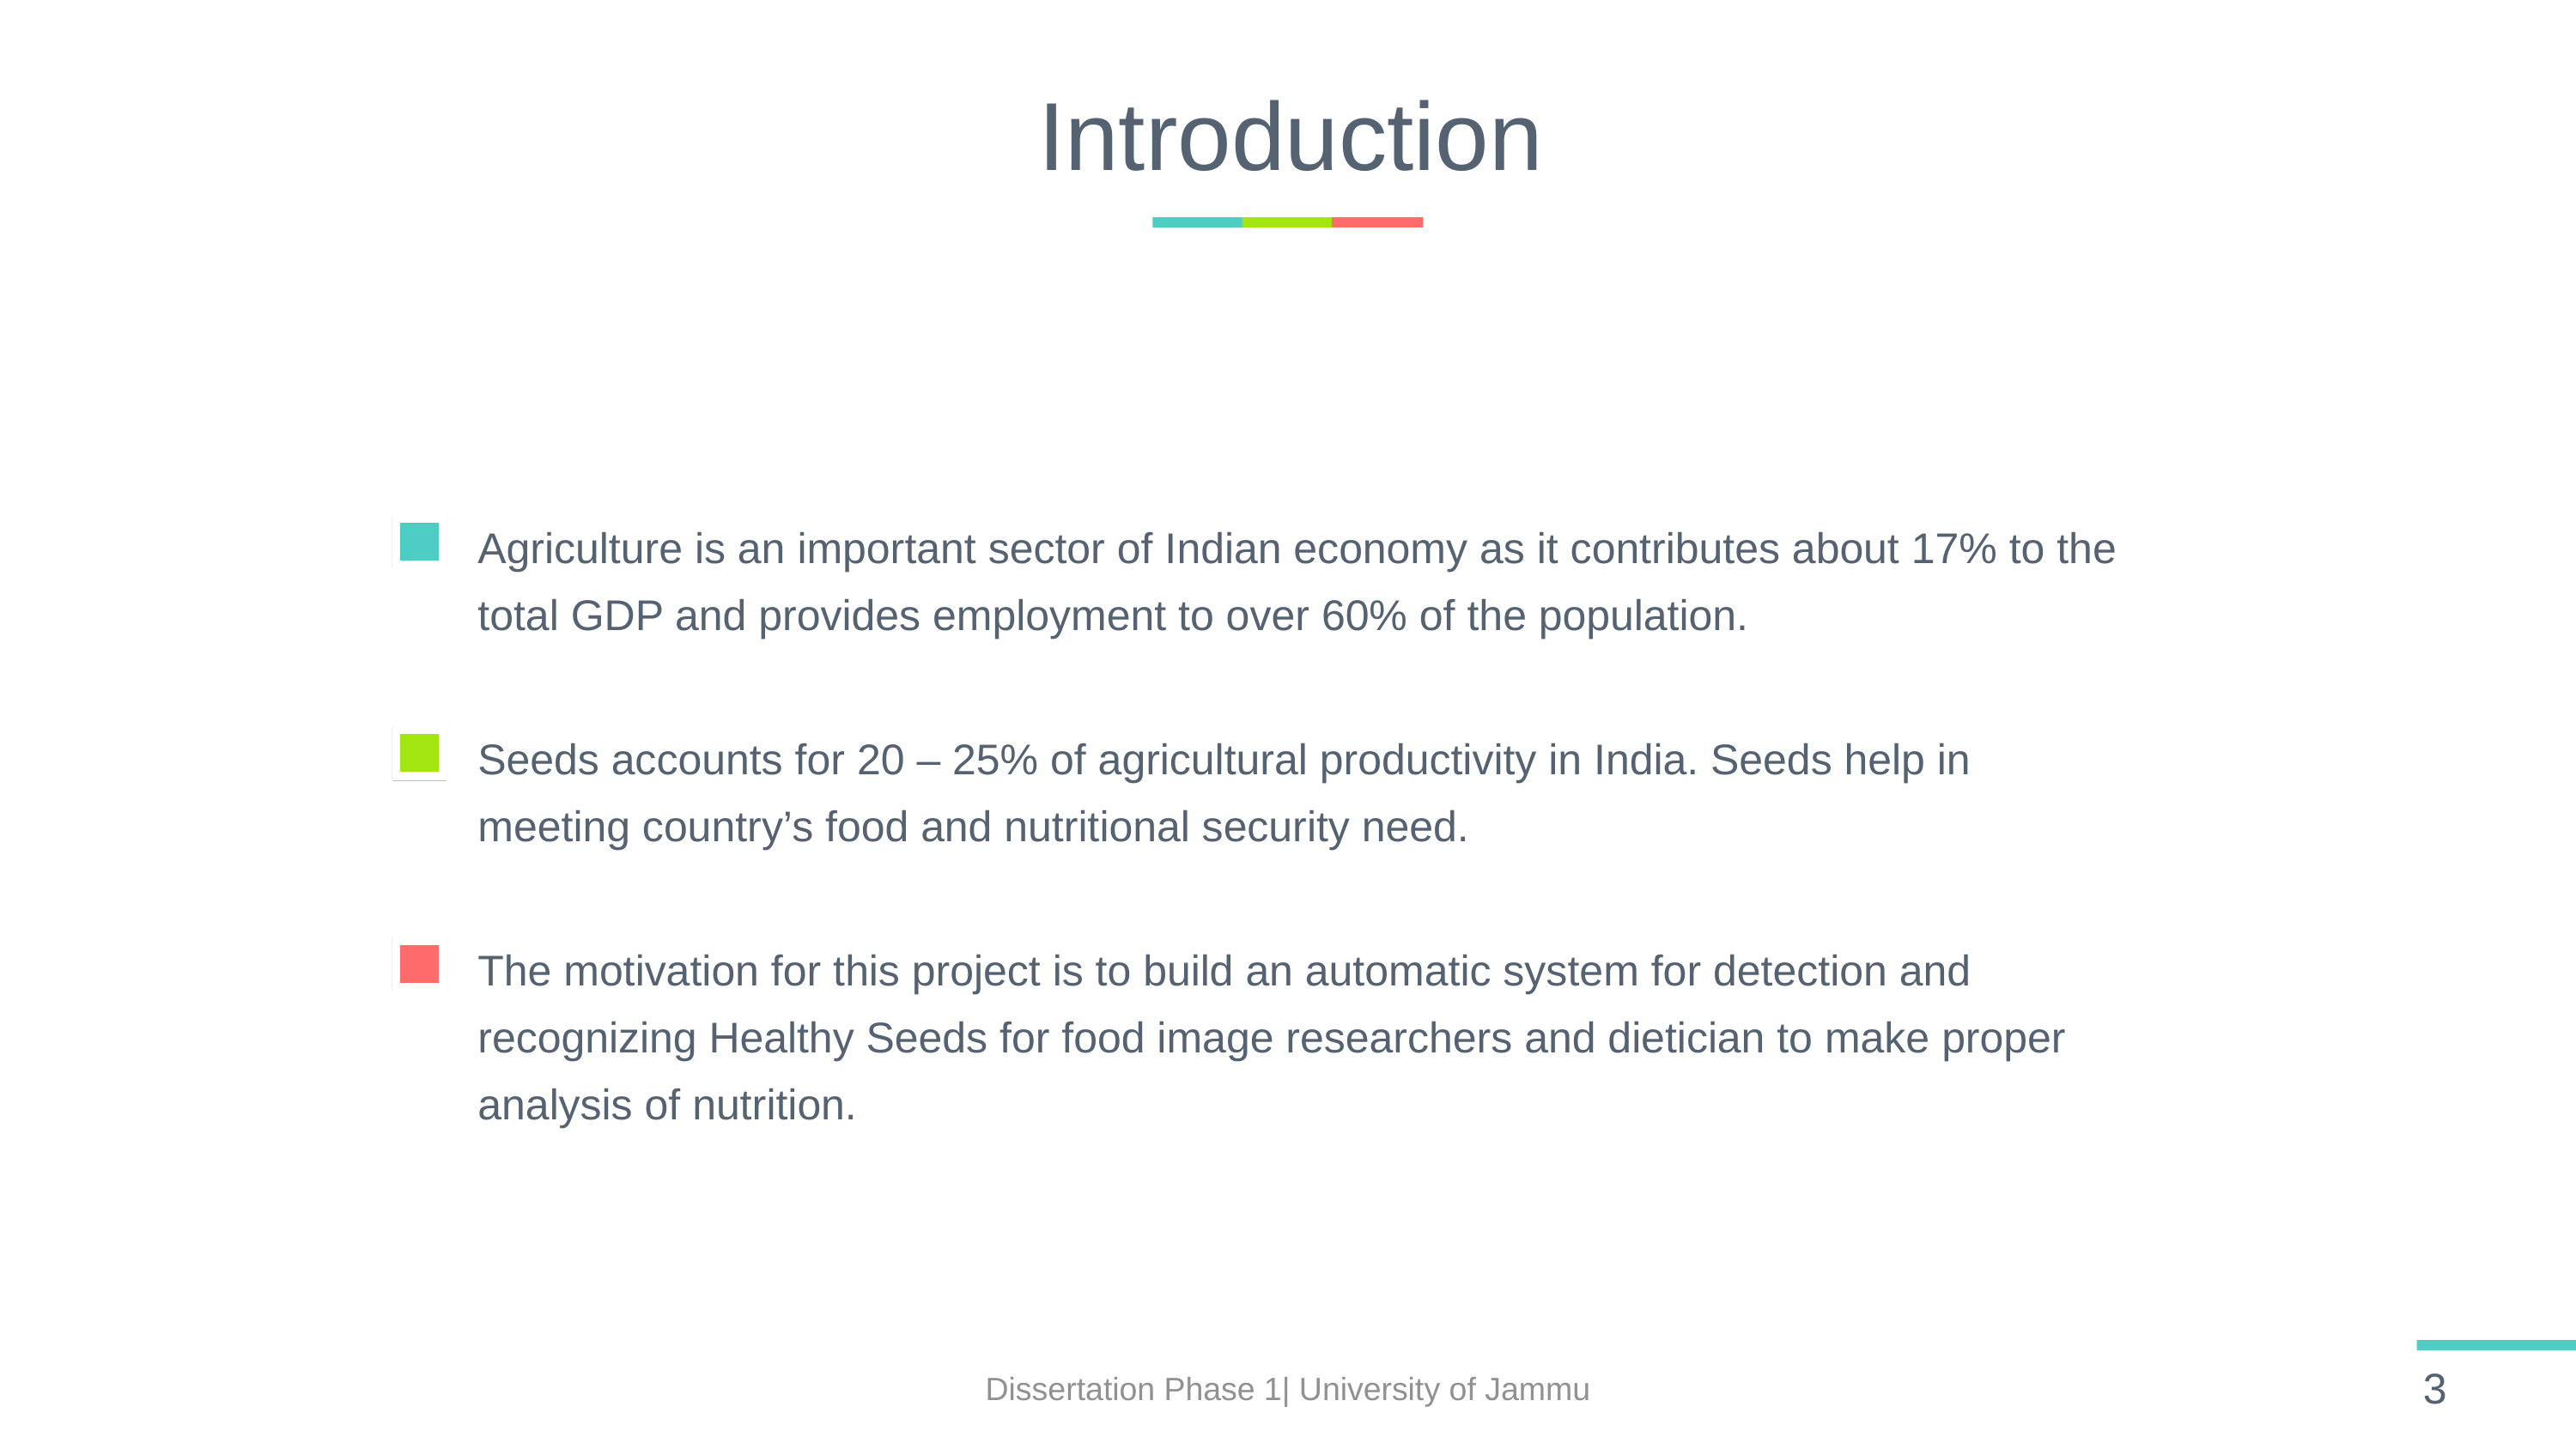

# Introduction
Agriculture is an important sector of Indian economy as it contributes about 17% to the total GDP and provides employment to over 60% of the population.
Seeds accounts for 20 – 25% of agricultural productivity in India. Seeds help in meeting country’s food and nutritional security need.
The motivation for this project is to build an automatic system for detection and recognizing Healthy Seeds for food image researchers and dietician to make proper analysis of nutrition.
Dissertation Phase 1| University of Jammu
3